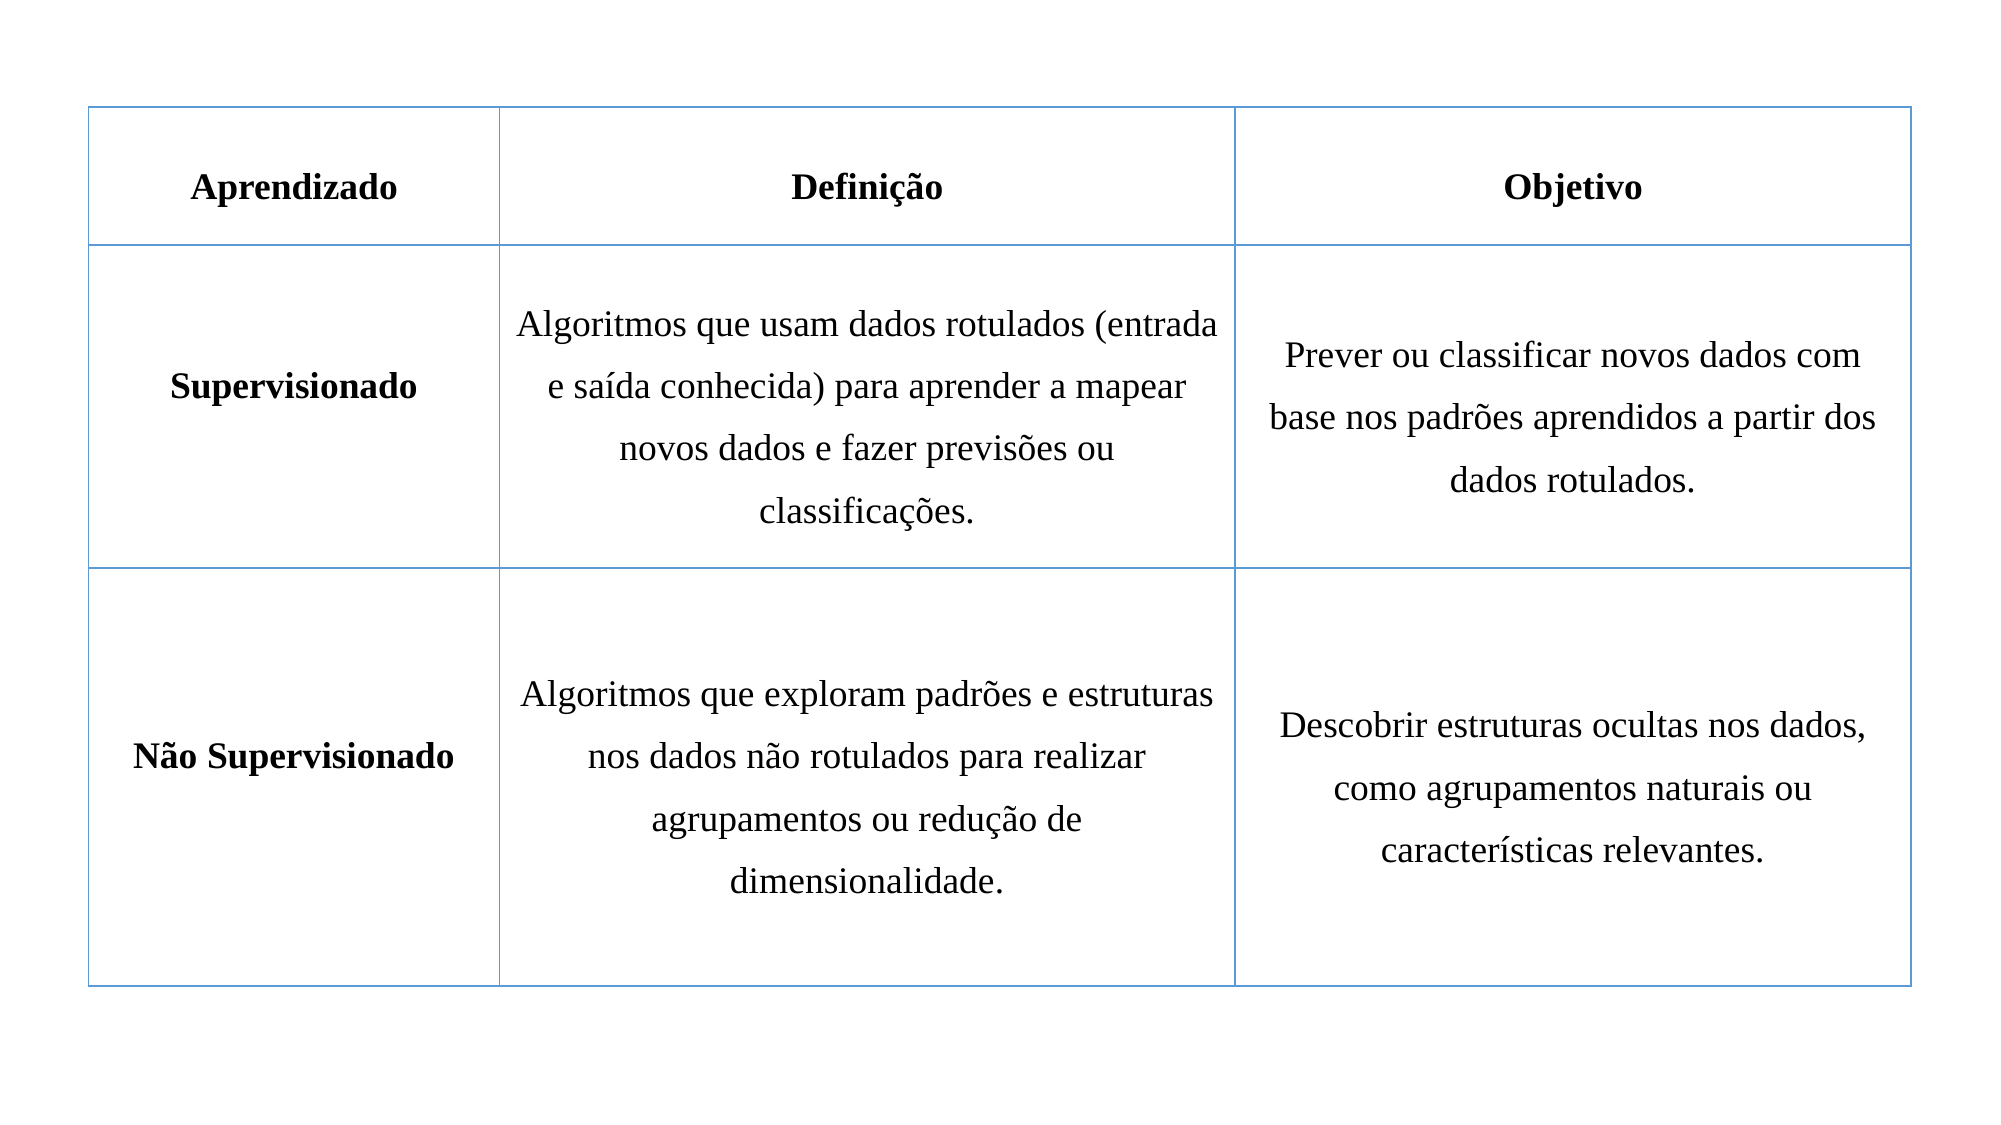

| Aprendizado | Definição | Objetivo |
| --- | --- | --- |
| Supervisionado | Algoritmos que usam dados rotulados (entrada e saída conhecida) para aprender a mapear novos dados e fazer previsões ou classificações. | Prever ou classificar novos dados com base nos padrões aprendidos a partir dos dados rotulados. |
| Não Supervisionado | Algoritmos que exploram padrões e estruturas nos dados não rotulados para realizar agrupamentos ou redução de dimensionalidade. | Descobrir estruturas ocultas nos dados, como agrupamentos naturais ou características relevantes. |